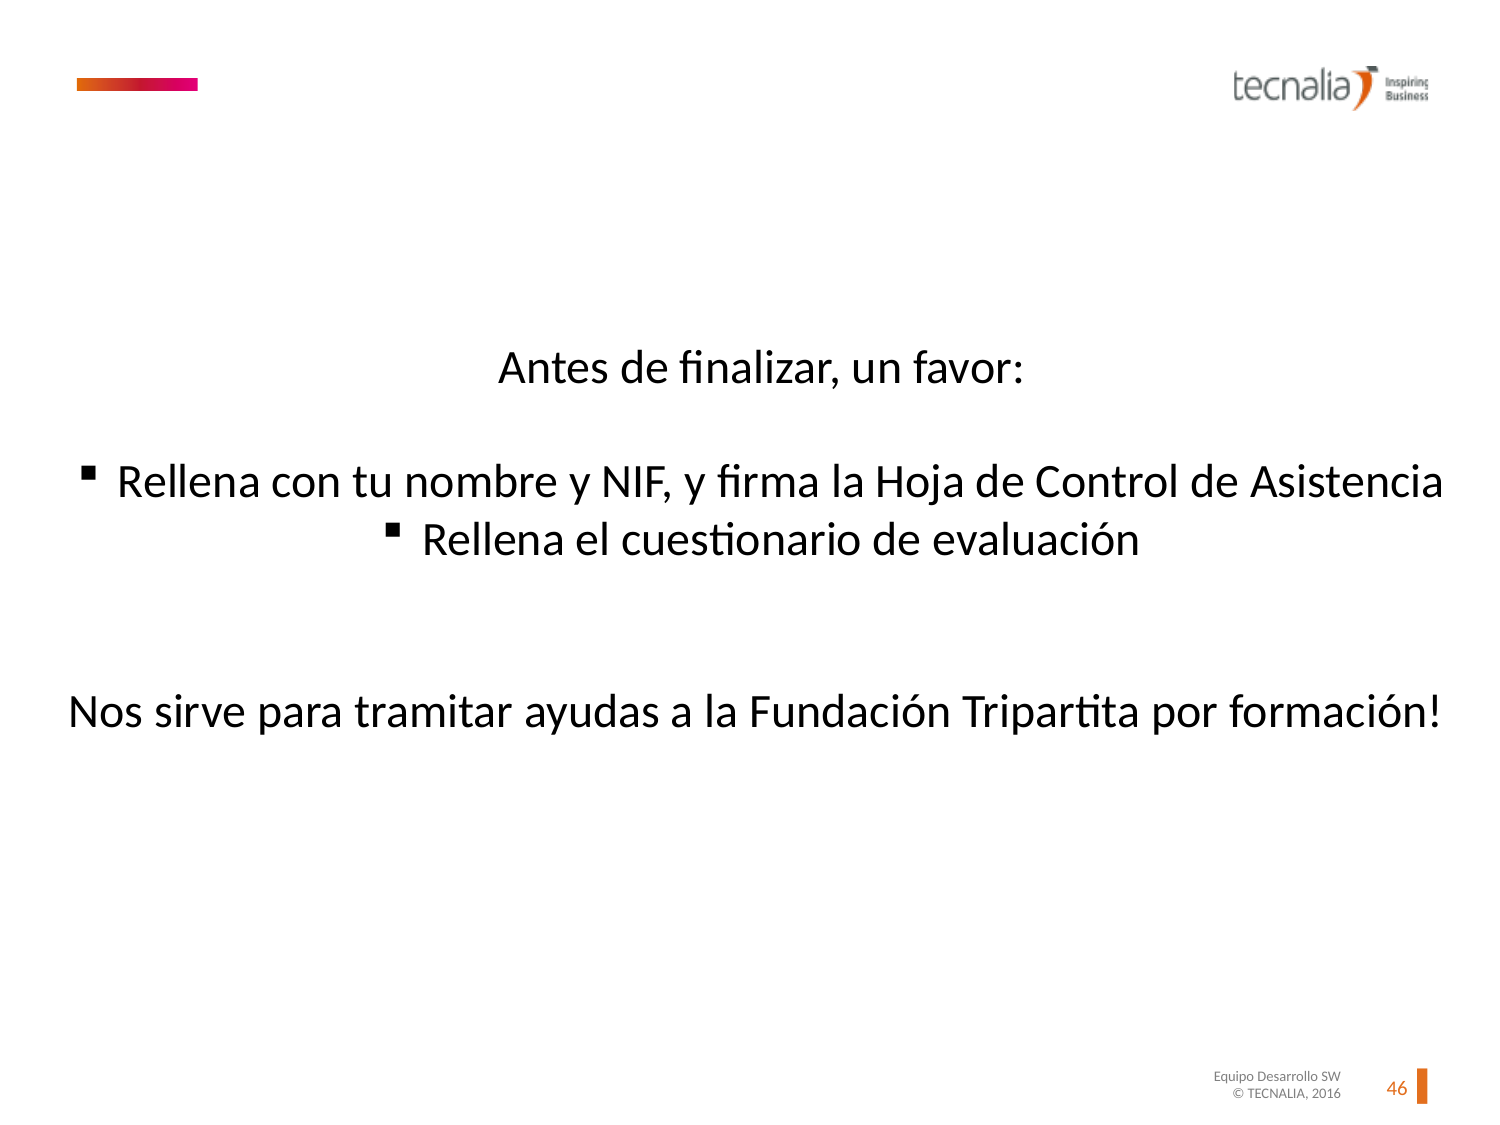

Antes de finalizar, un favor:

Rellena con tu nombre y NIF, y firma la Hoja de Control de Asistencia
Rellena el cuestionario de evaluación

Nos sirve para tramitar ayudas a la Fundación Tripartita por formación!
46  ▌